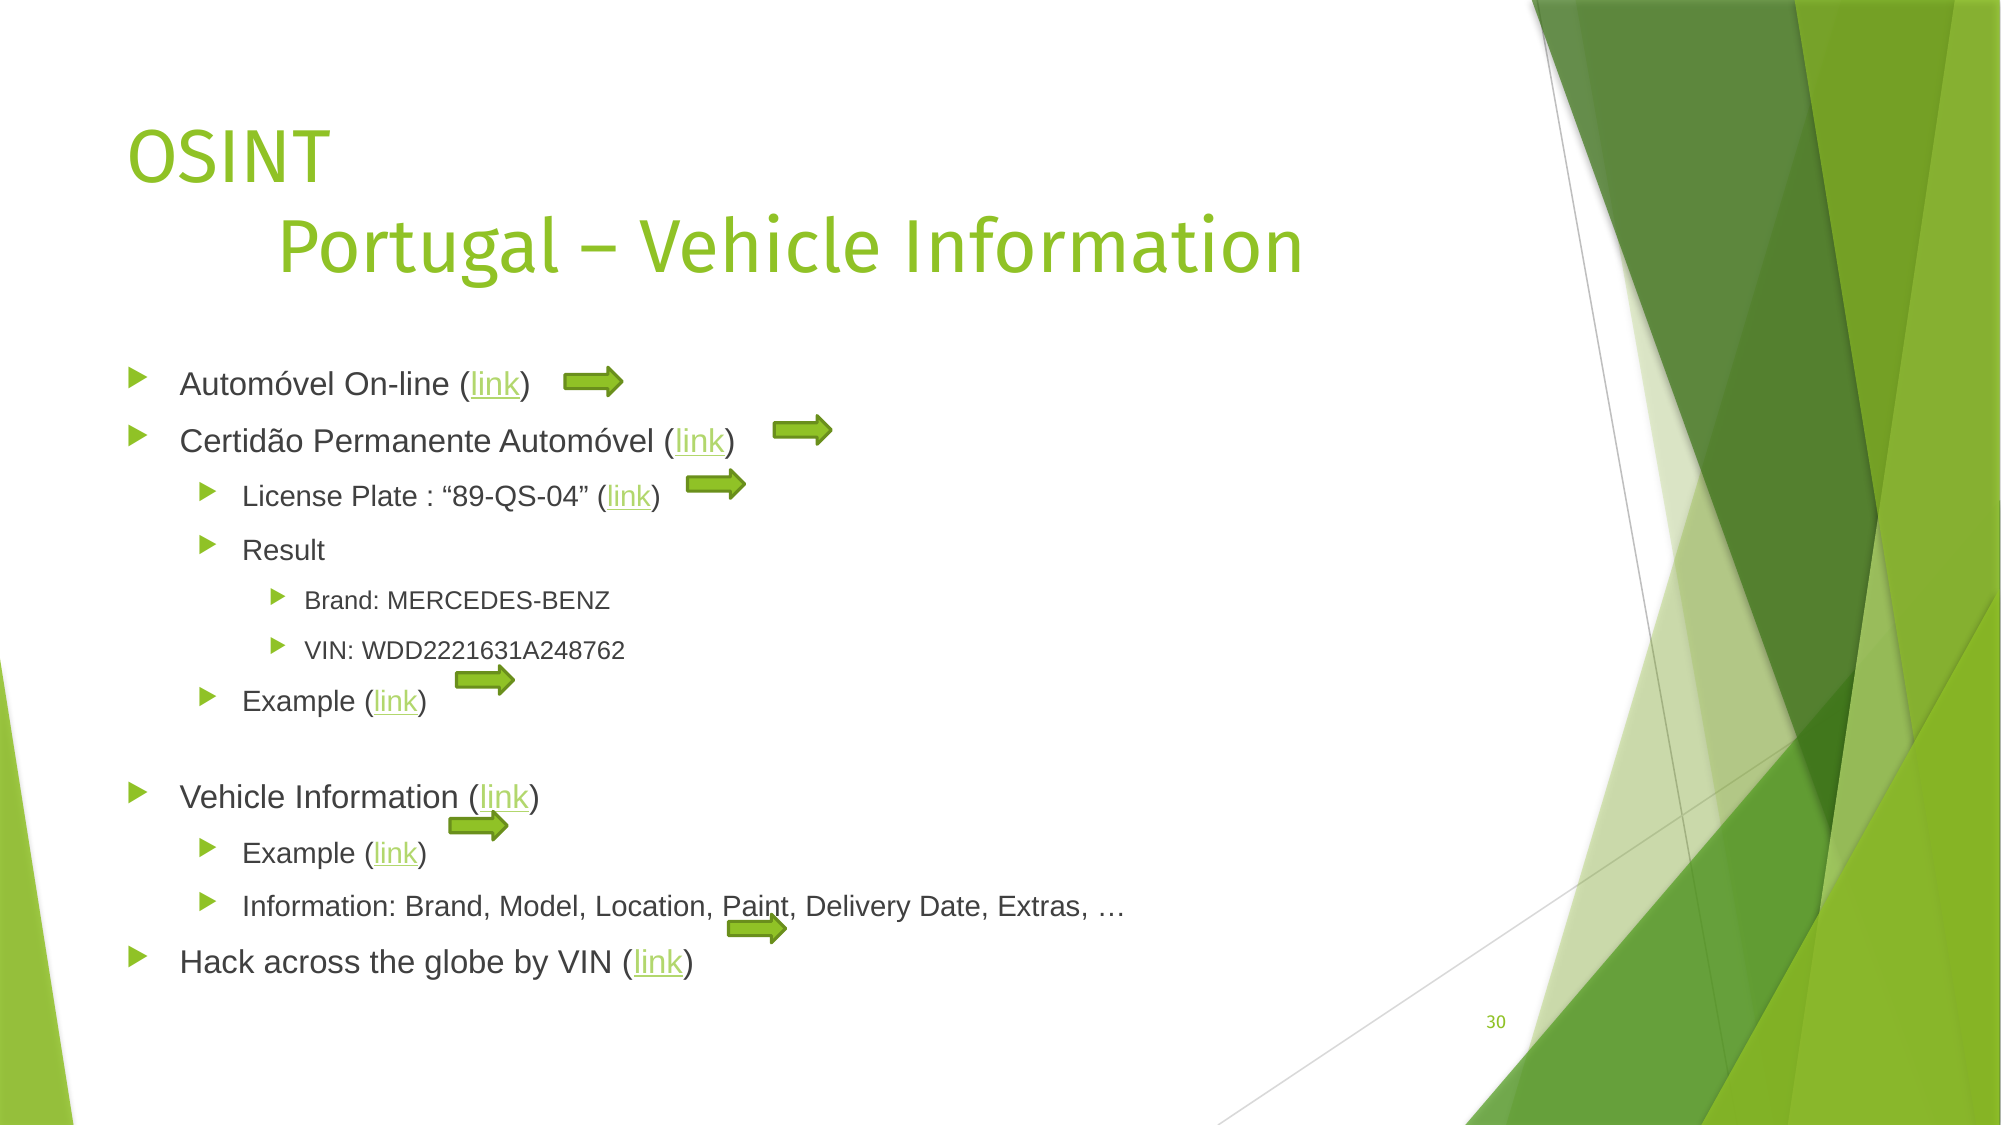

# OSINT Portugal – Vehicle Information
Automóvel On-line (link)
Certidão Permanente Automóvel (link)
License Plate : “89-QS-04” (link)
Result
Brand: MERCEDES-BENZ
VIN: WDD2221631A248762
Example (link)

Vehicle Information (link)
Example (link)
Information: Brand, Model, Location, Paint, Delivery Date, Extras, …
Hack across the globe by VIN (link)

30